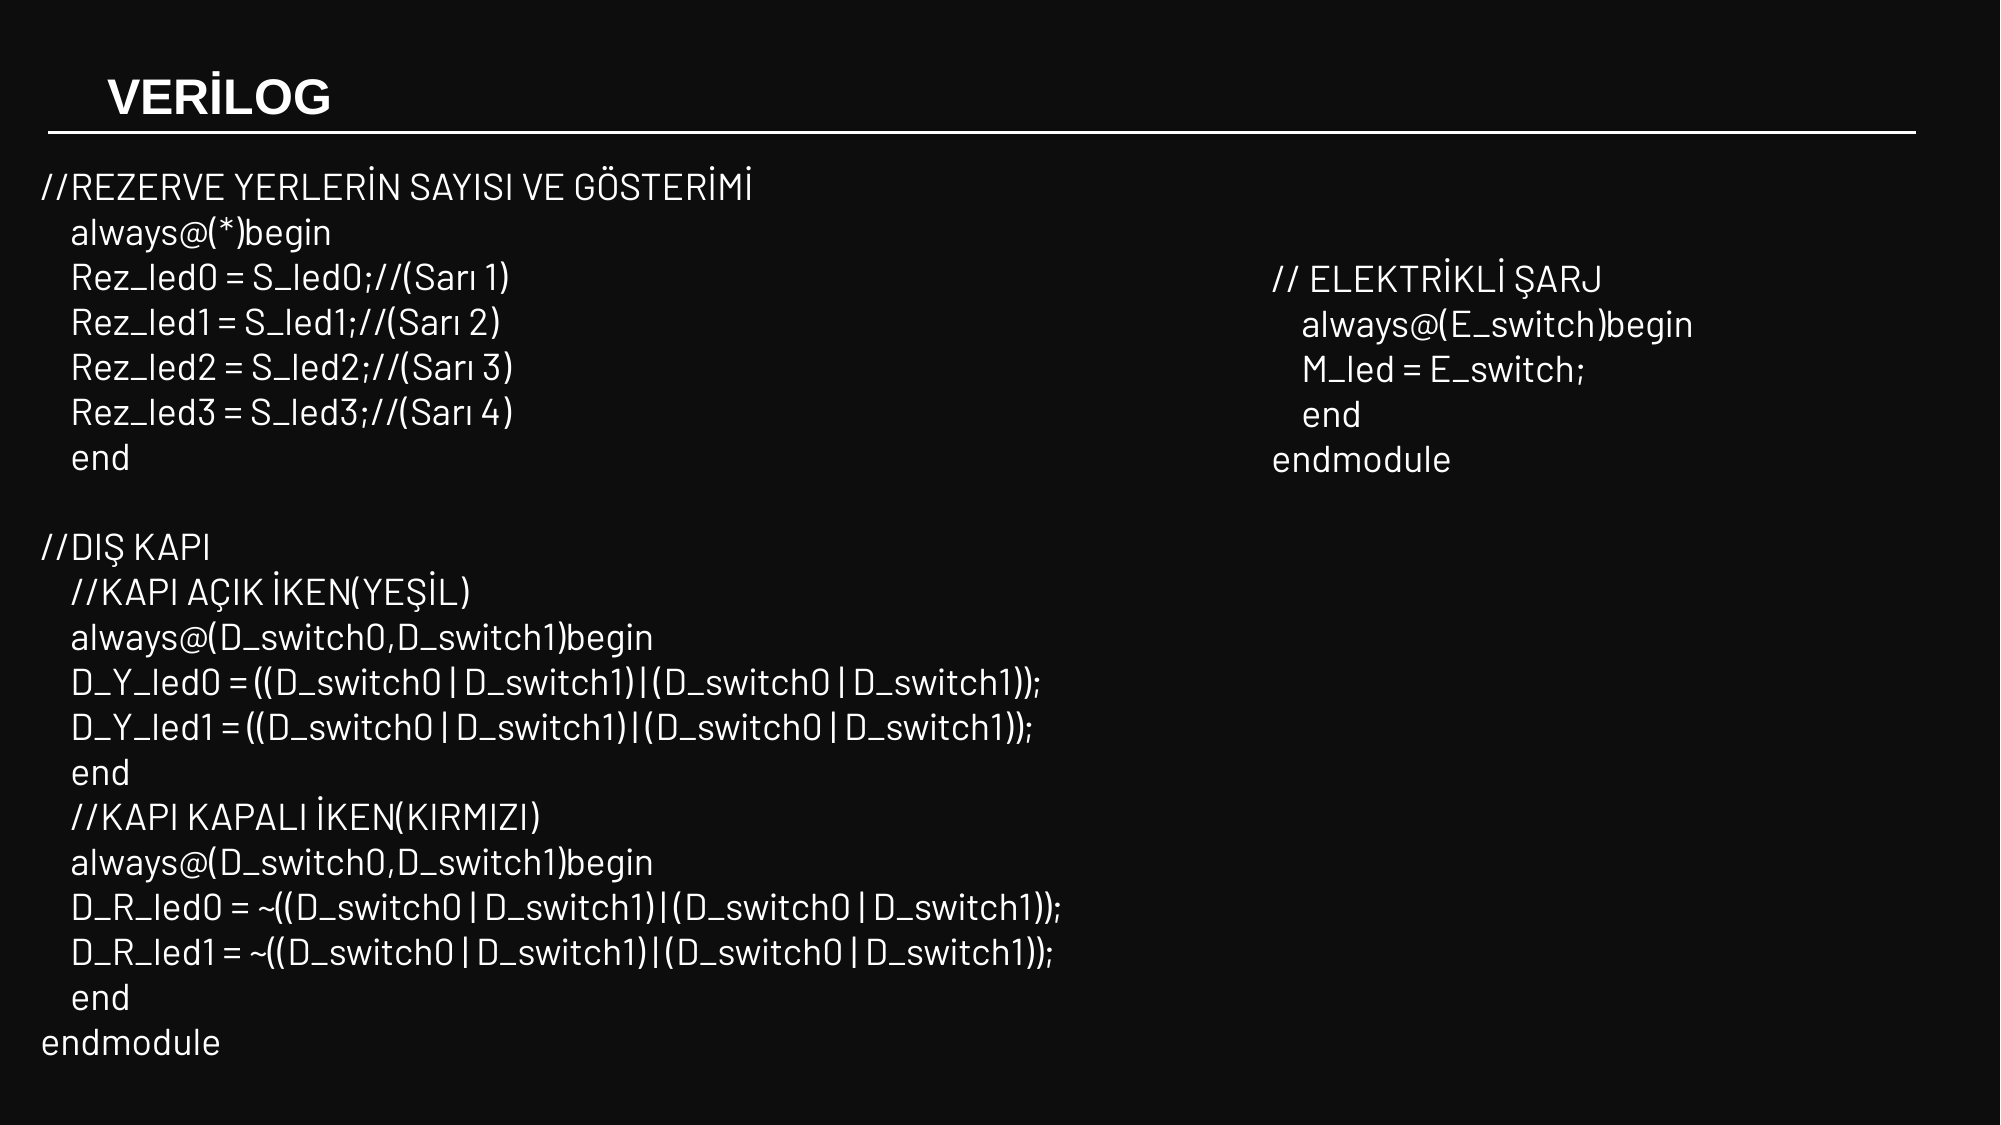

VERİLOG
//REZERVE YERLERİN SAYISI VE GÖSTERİMİ
    always@(*)begin
    Rez_led0 = S_led0;//(Sarı 1)
    Rez_led1 = S_led1;//(Sarı 2)
    Rez_led2 = S_led2;//(Sarı 3)
    Rez_led3 = S_led3;//(Sarı 4)
    end

//DIŞ KAPI
    //KAPI AÇIK İKEN(YEŞİL)
    always@(D_switch0,D_switch1)begin
    D_Y_led0 = ((D_switch0 | D_switch1) | (D_switch0 | D_switch1));
    D_Y_led1 = ((D_switch0 | D_switch1) | (D_switch0 | D_switch1));
    end
    //KAPI KAPALI İKEN(KIRMIZI)
    always@(D_switch0,D_switch1)begin
    D_R_led0 = ~((D_switch0 | D_switch1) | (D_switch0 | D_switch1));
    D_R_led1 = ~((D_switch0 | D_switch1) | (D_switch0 | D_switch1));
    end
endmodule
// ELEKTRİKLİ ŞARJ
    always@(E_switch)begin
    M_led = E_switch;
    end
endmodule